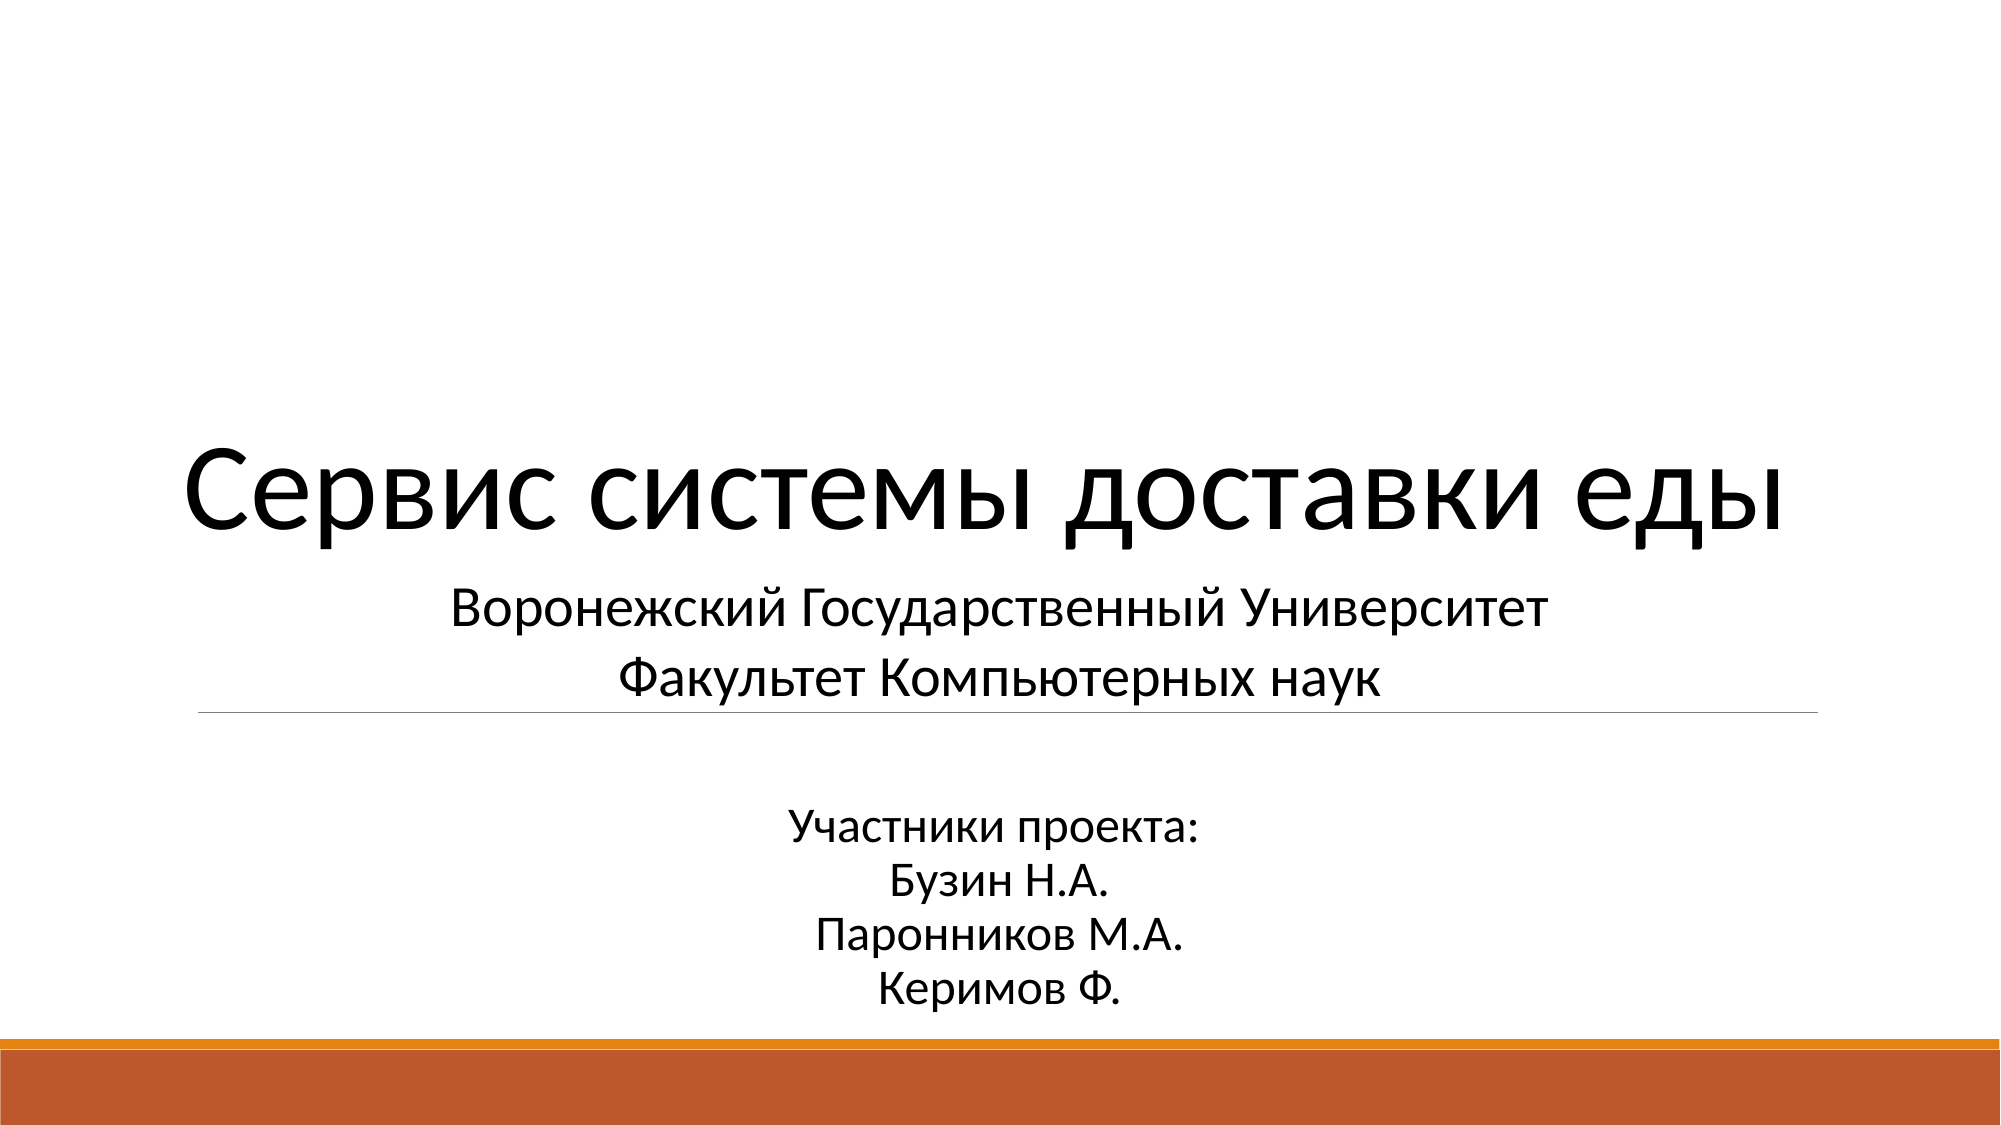

Сервис системы доставки еды
Воронежский Государственный Университет
Факультет Компьютерных наук
Участники проекта:
Бузин Н.А.
Паронников М.А.
Керимов Ф.